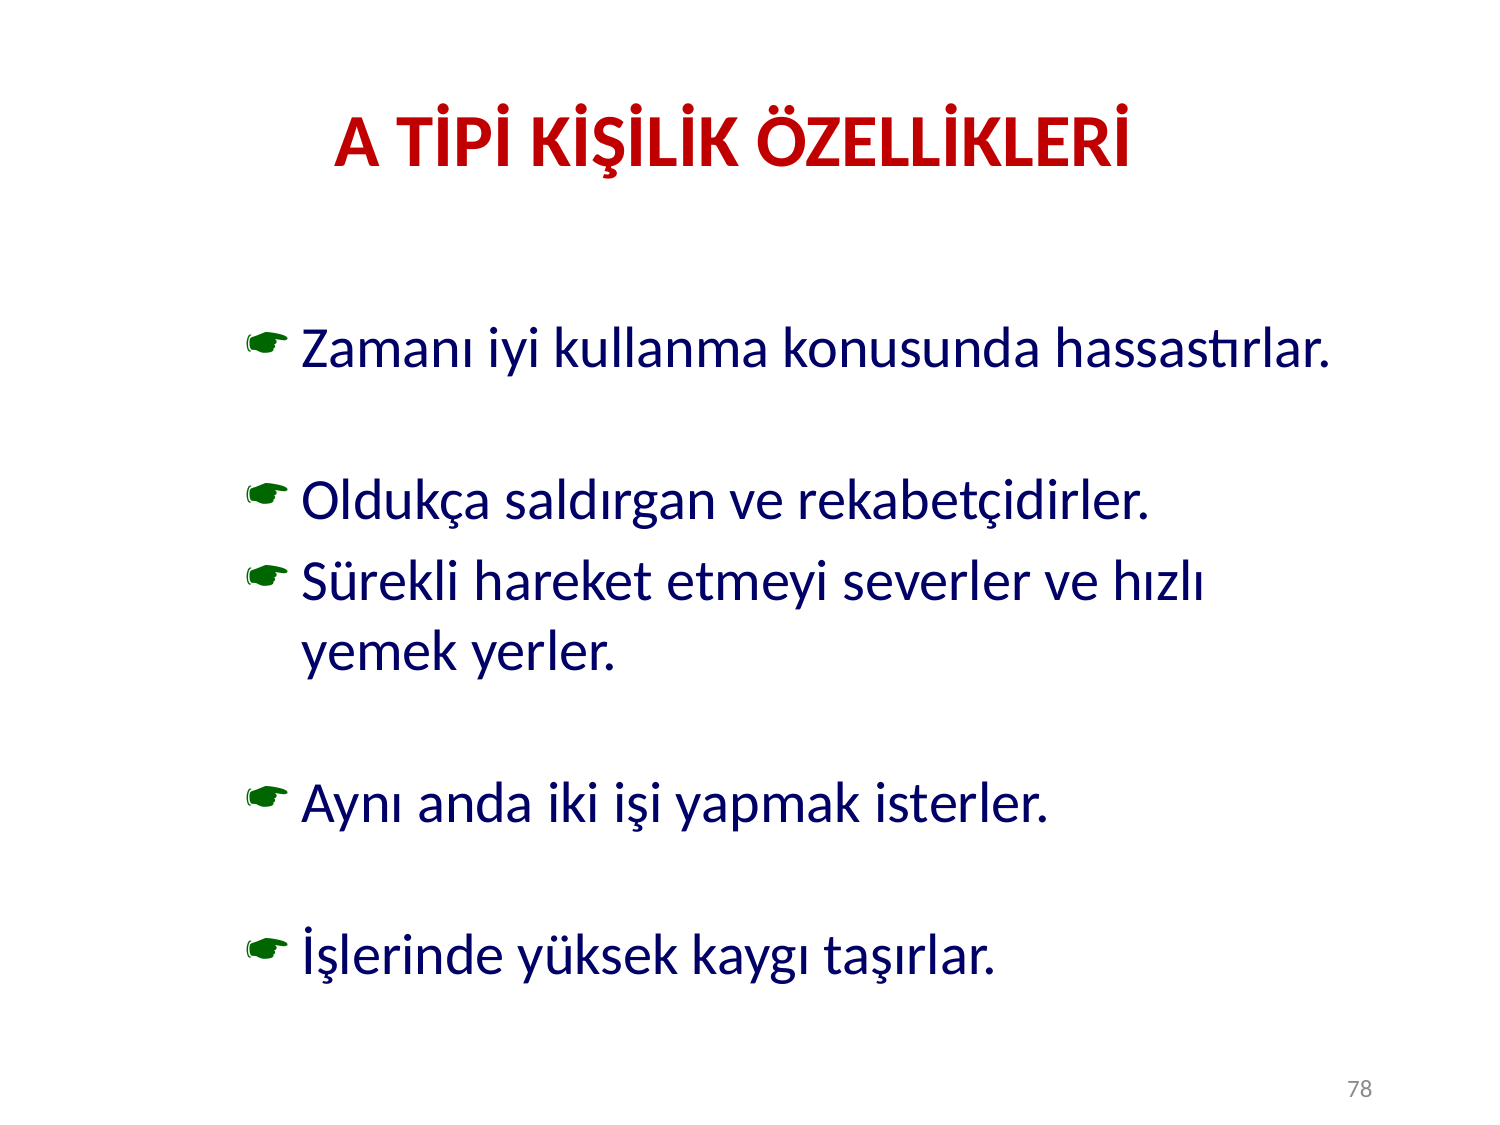

# A TİPİ KİŞİLİK ÖZELLİKLERİ
Zamanı iyi kullanma konusunda hassastırlar.
Oldukça saldırgan ve rekabetçidirler.
Sürekli hareket etmeyi severler ve hızlı yemek yerler.
Aynı anda iki işi yapmak isterler.
İşlerinde yüksek kaygı taşırlar.

78